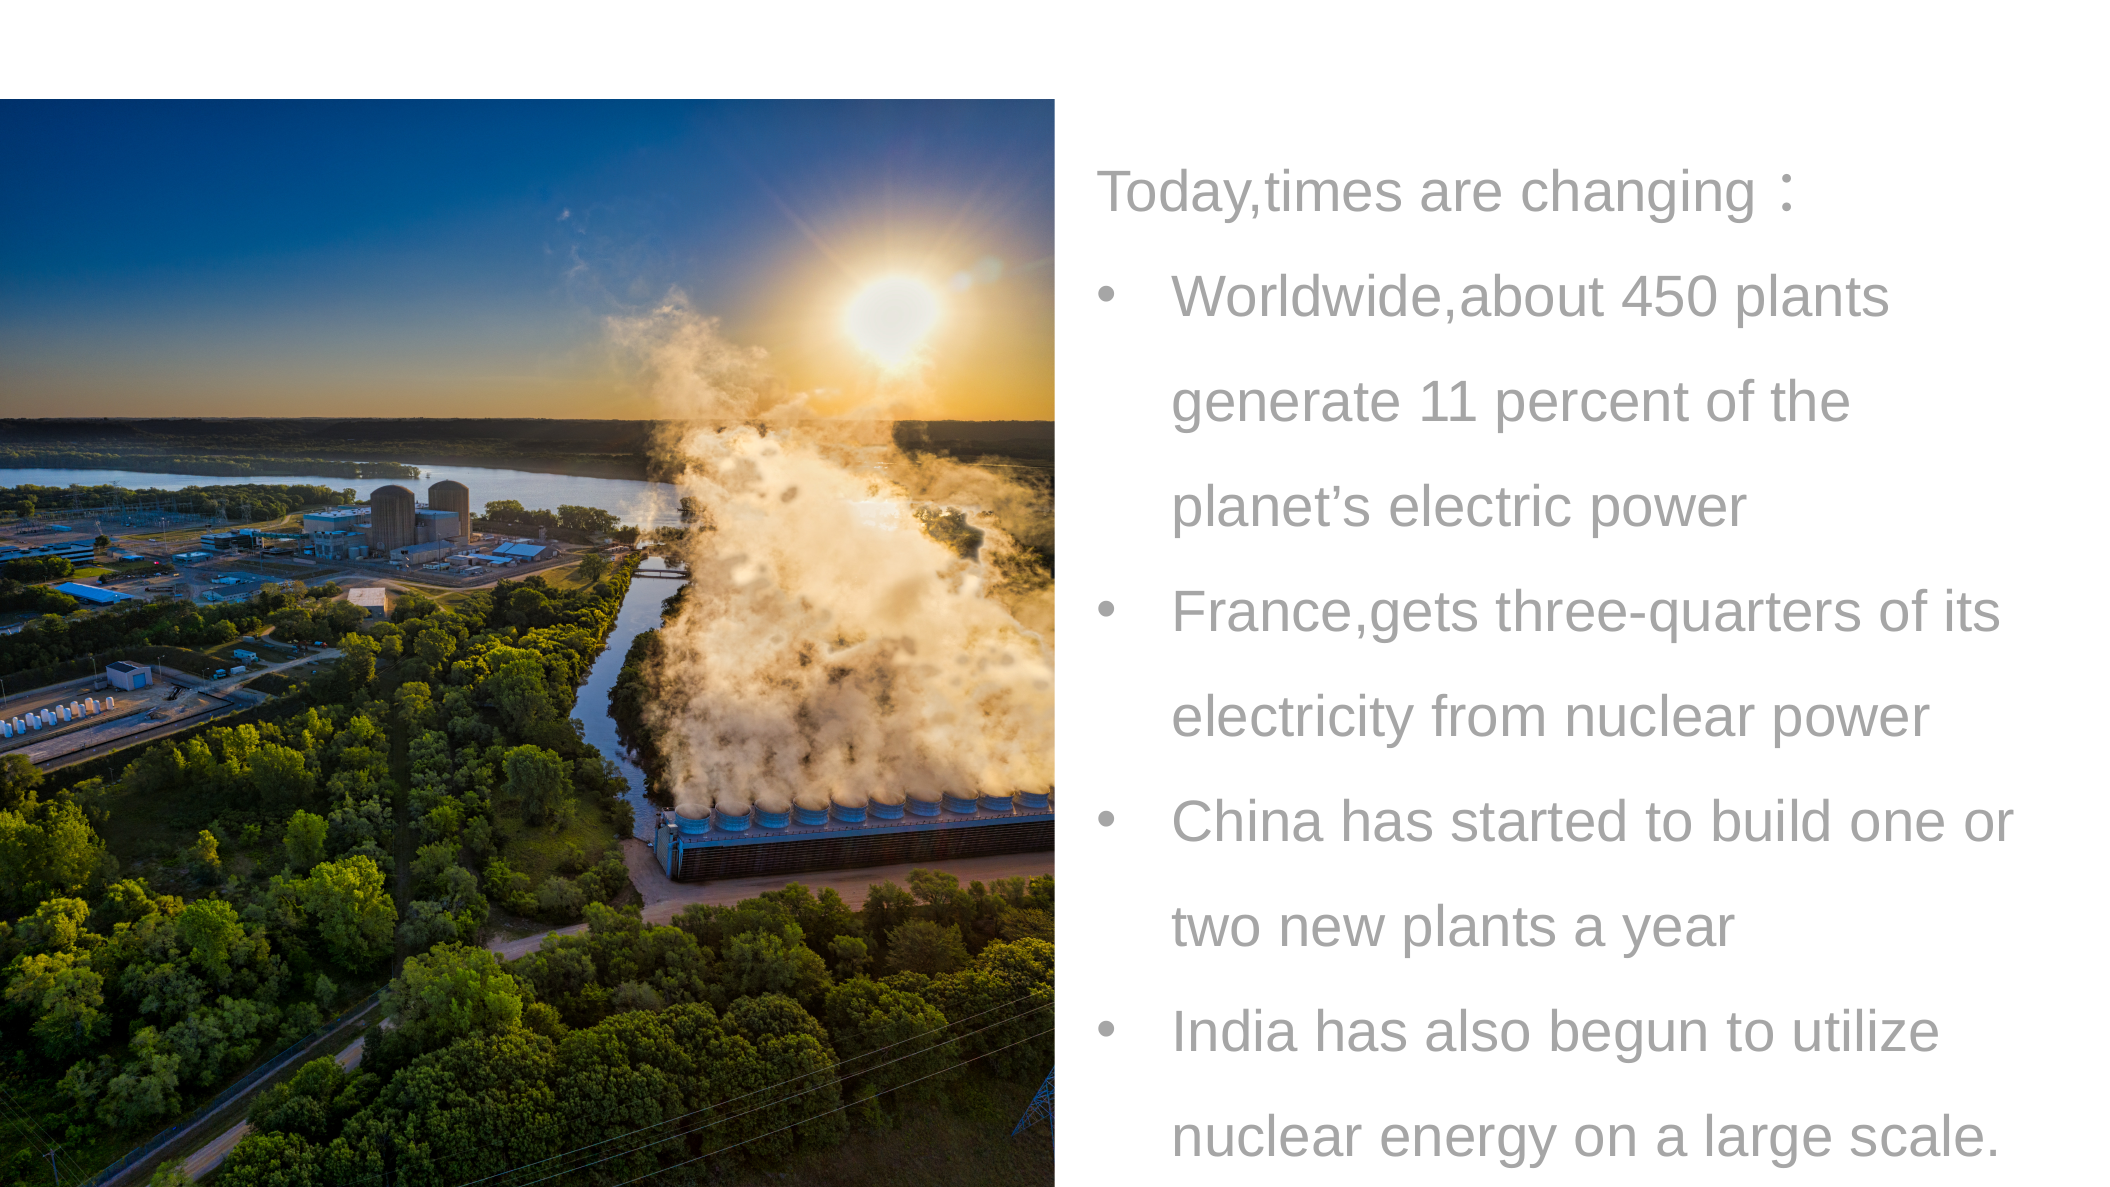

Today,times are changing：
Worldwide,about 450 plants generate 11 percent of the planet’s electric power
France,gets three-quarters of its electricity from nuclear power
China has started to build one or two new plants a year
India has also begun to utilize nuclear energy on a large scale.